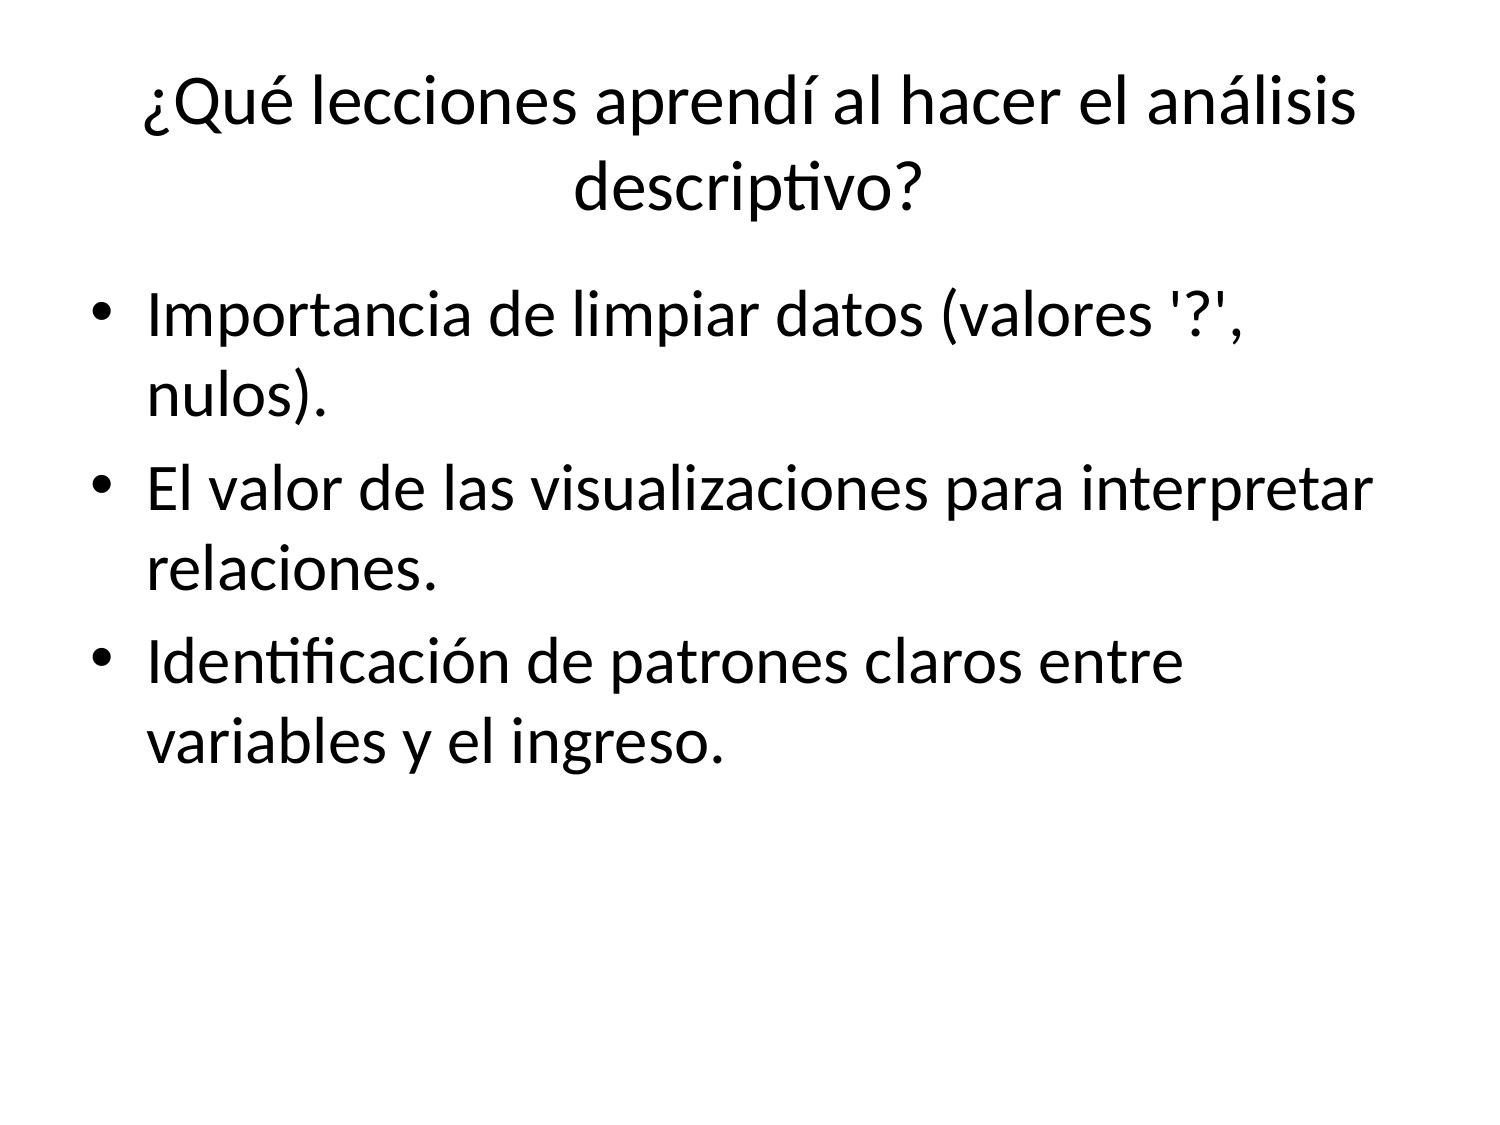

# ¿Qué lecciones aprendí al hacer el análisis descriptivo?
Importancia de limpiar datos (valores '?', nulos).
El valor de las visualizaciones para interpretar relaciones.
Identificación de patrones claros entre variables y el ingreso.